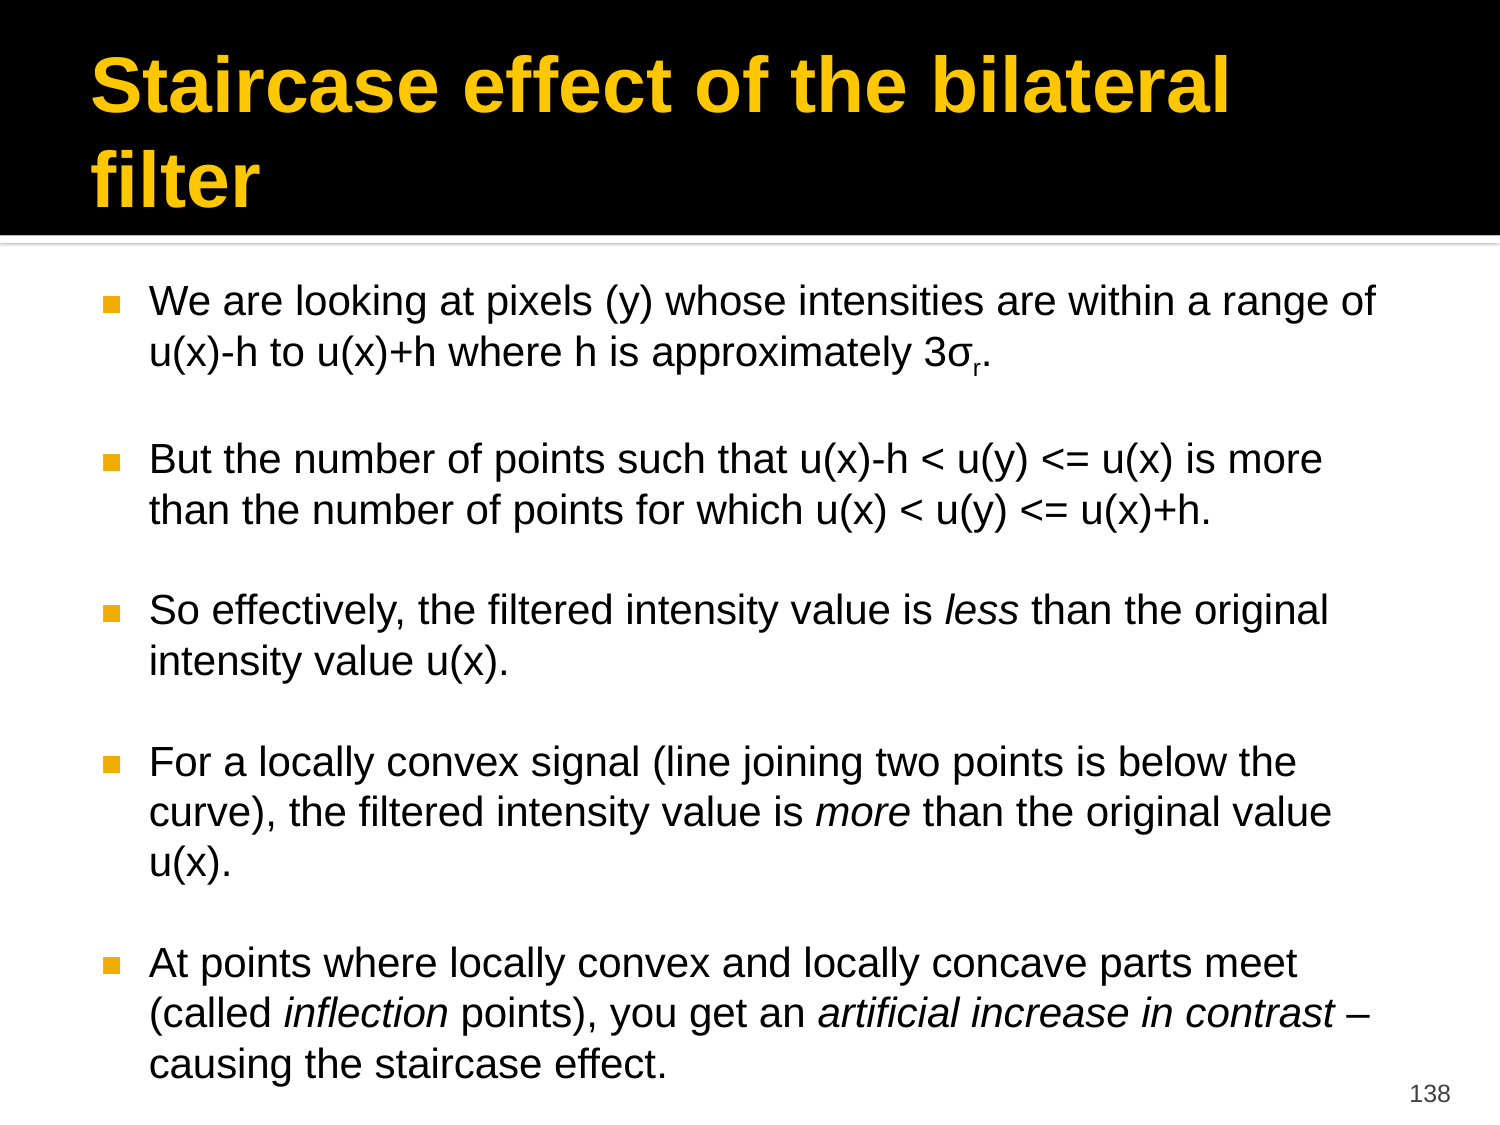

# Staircase effect of the bilateral filter
We are looking at pixels (y) whose intensities are within a range of u(x)-h to u(x)+h where h is approximately 3σr.

But the number of points such that u(x)-h < u(y) <= u(x) is more than the number of points for which u(x) < u(y) <= u(x)+h.

So effectively, the filtered intensity value is less than the original intensity value u(x).

For a locally convex signal (line joining two points is below the curve), the filtered intensity value is more than the original value u(x).

At points where locally convex and locally concave parts meet (called inflection points), you get an artificial increase in contrast – causing the staircase effect.

138